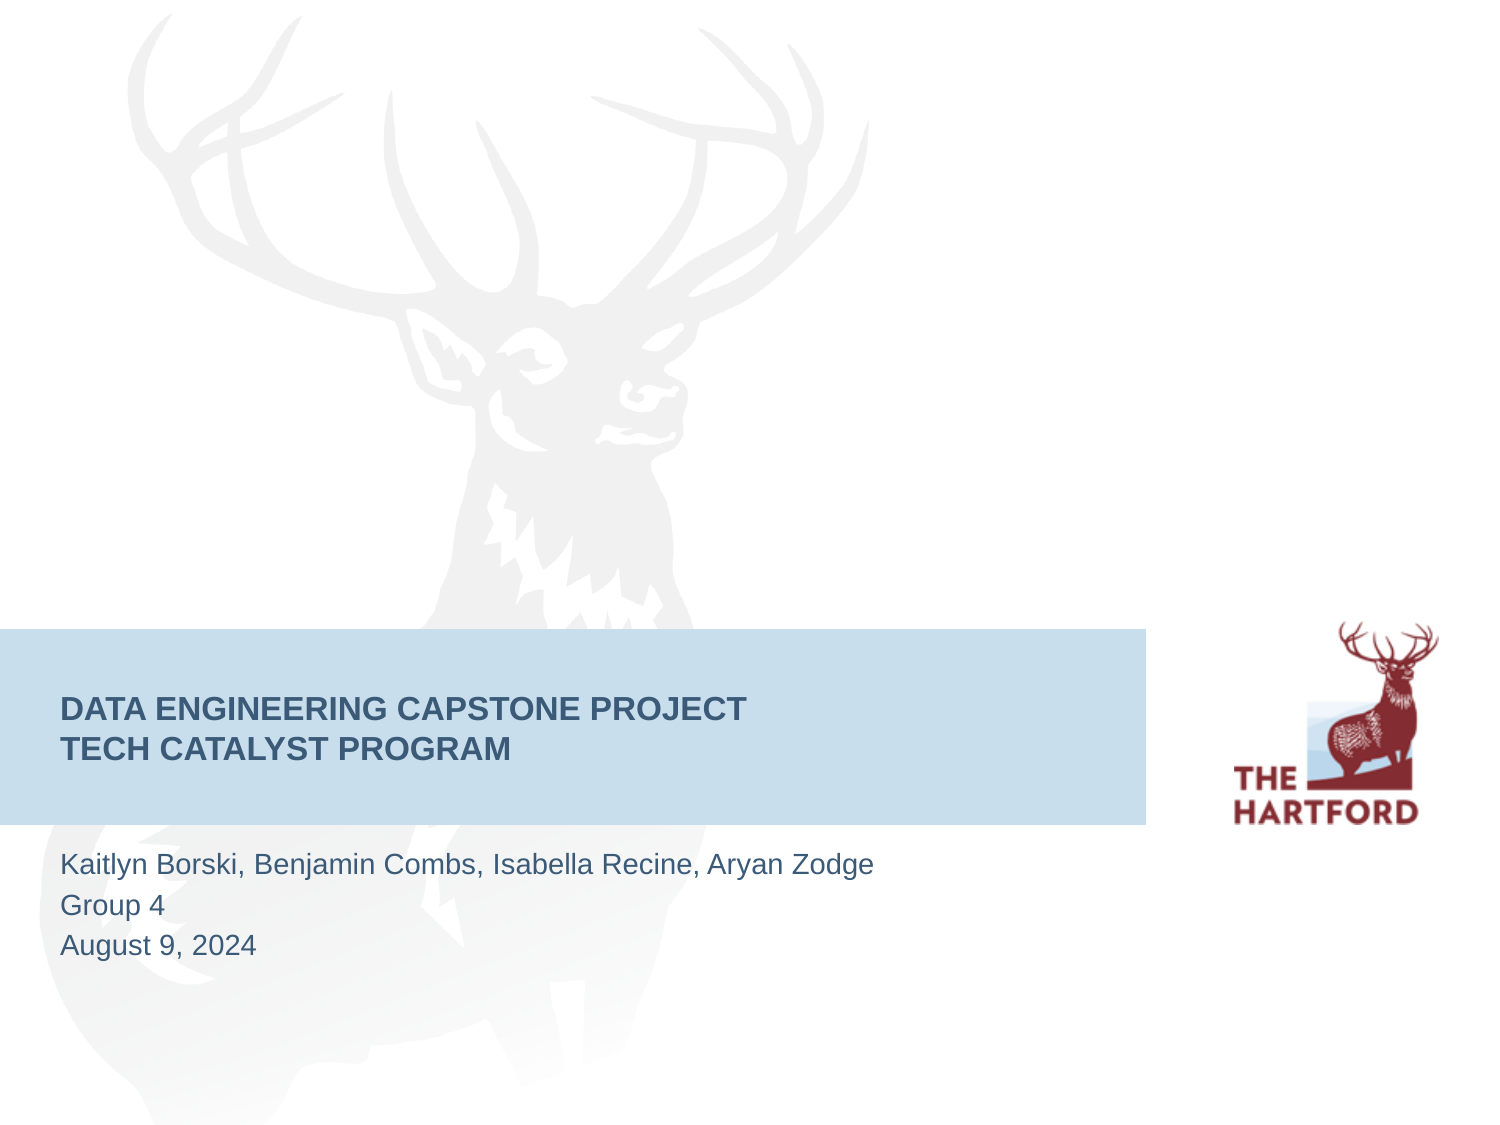

# DATA ENGINEERING CAPSTONE PROJECT TECH CATALYST PROGRAM
Kaitlyn Borski, Benjamin Combs, Isabella Recine, Aryan Zodge
Group 4
August 9, 2024